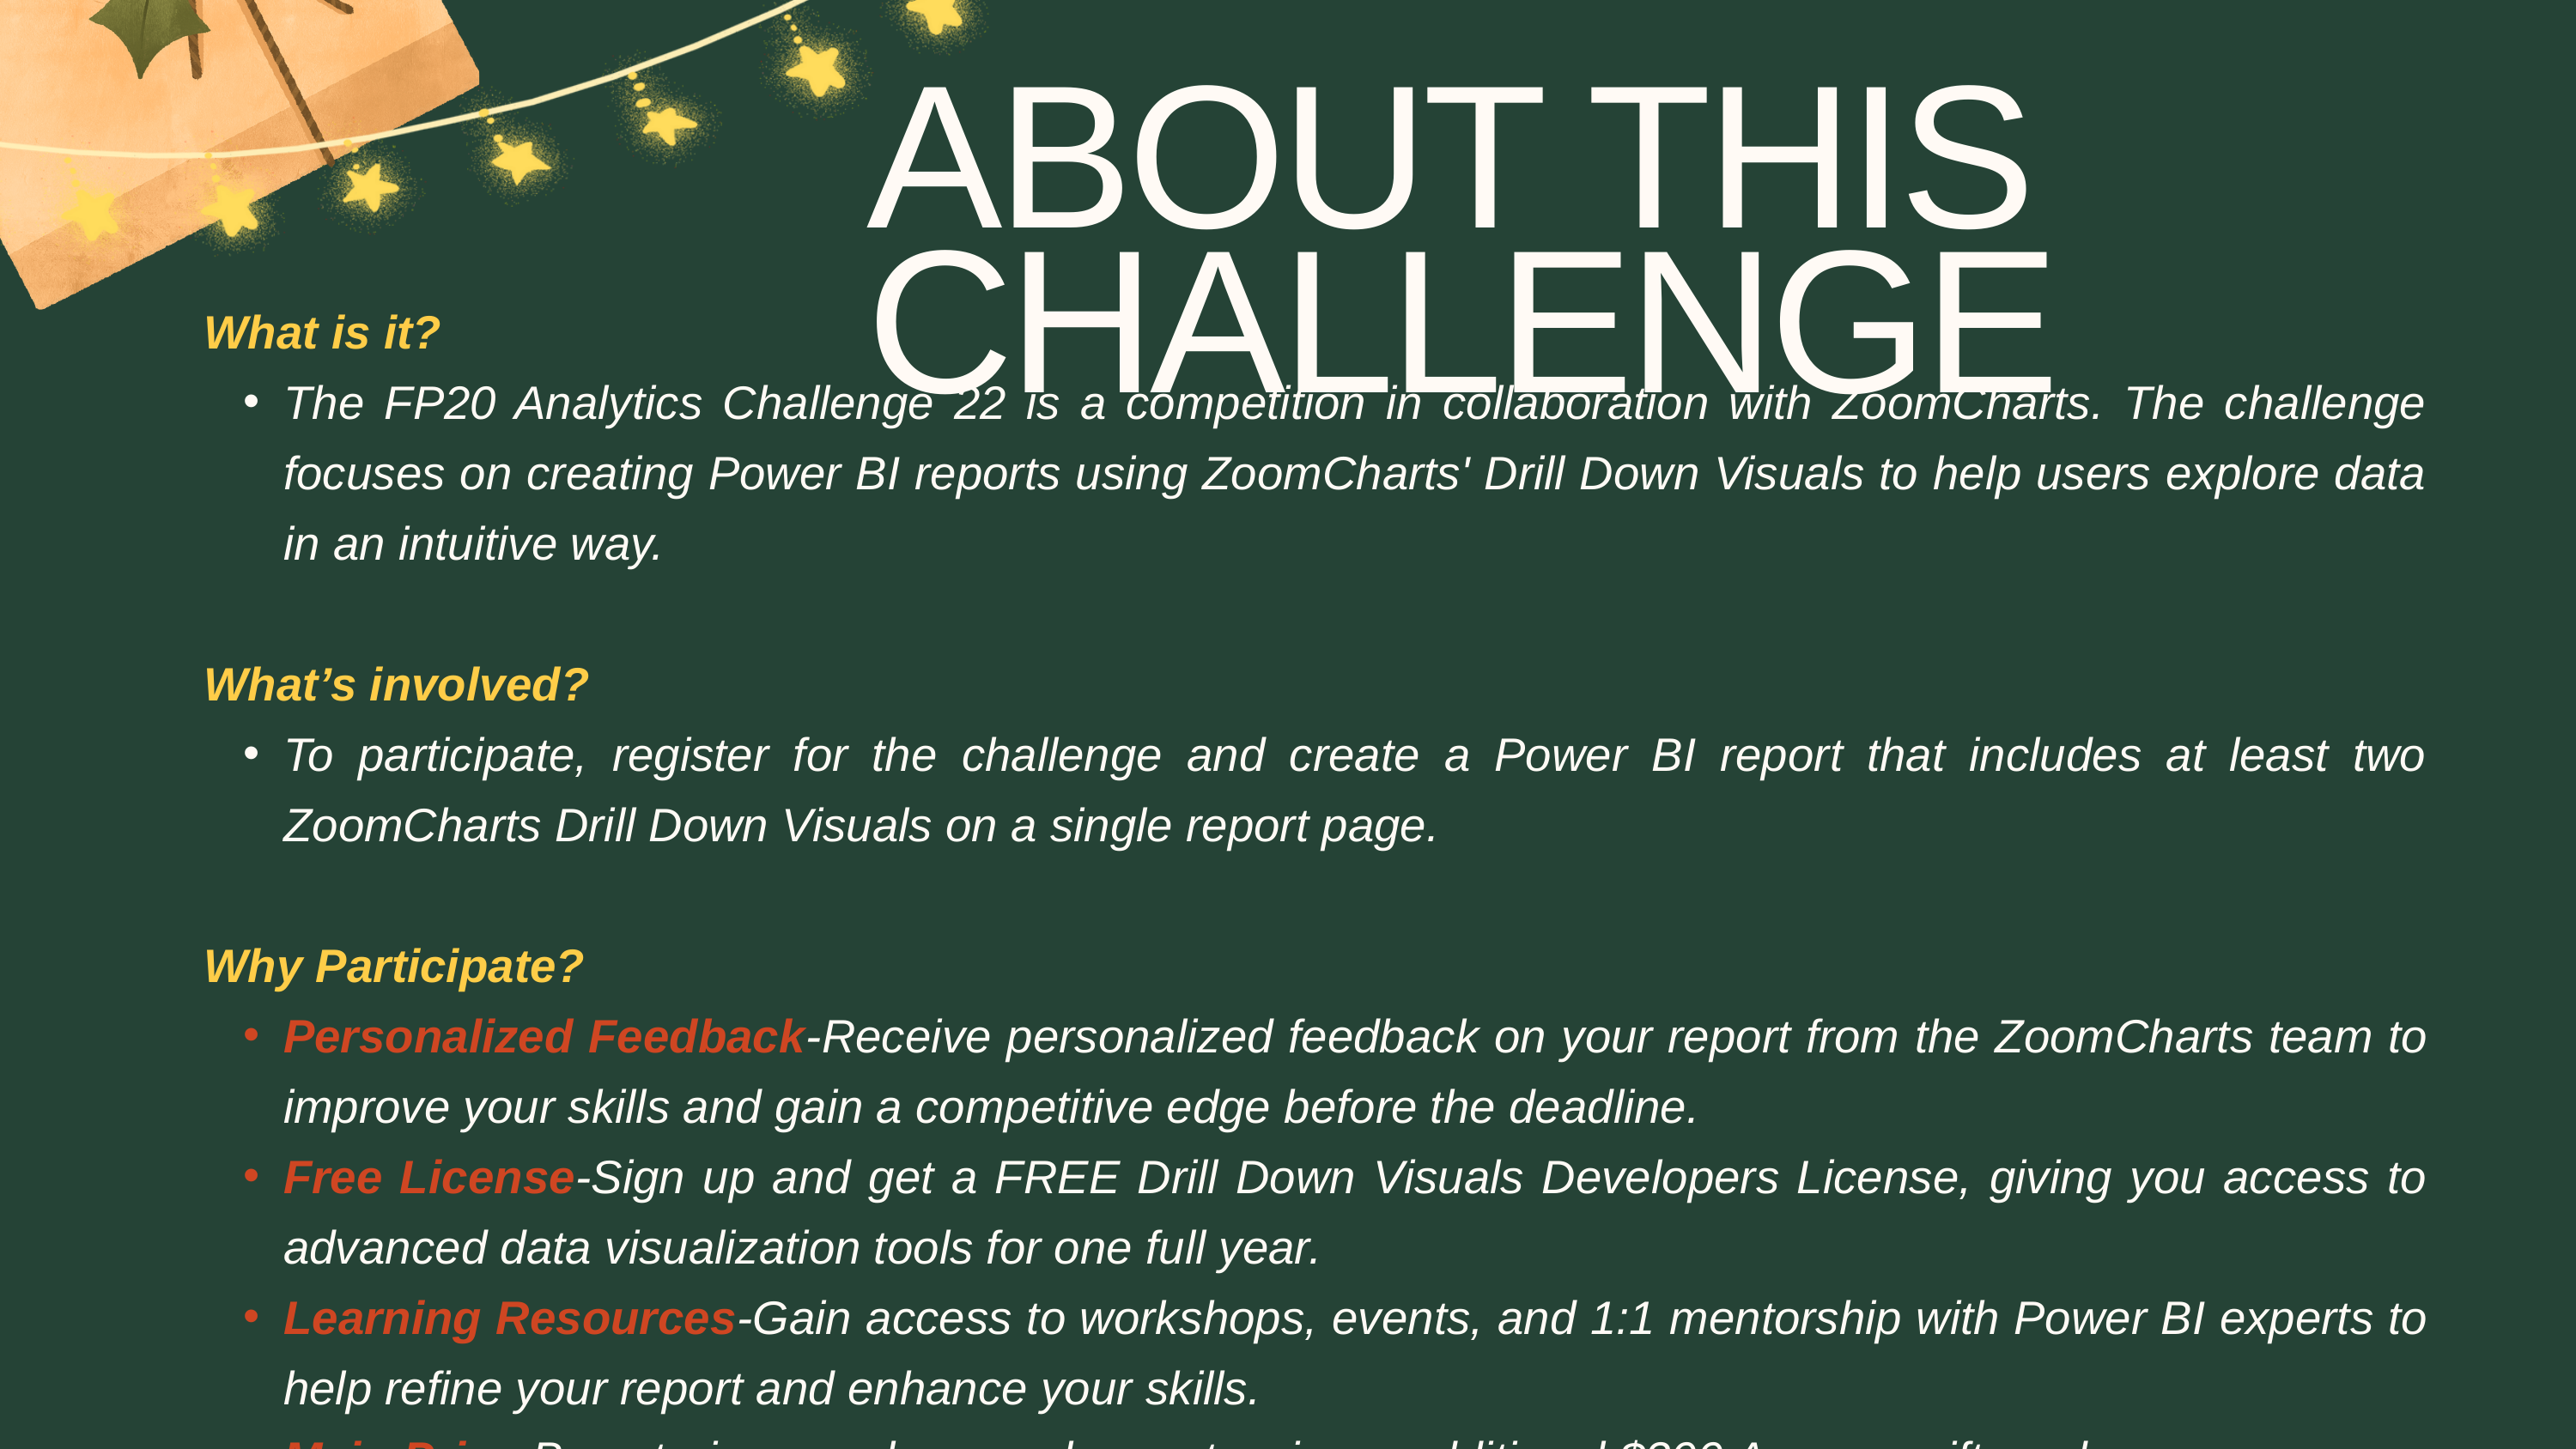

ABOUT THIS CHALLENGE
What is it?
The FP20 Analytics Challenge 22 is a competition in collaboration with ZoomCharts. The challenge focuses on creating Power BI reports using ZoomCharts' Drill Down Visuals to help users explore data in an intuitive way.

What’s involved?
To participate, register for the challenge and create a Power BI report that includes at least two ZoomCharts Drill Down Visuals on a single report page.

Why Participate?
Personalized Feedback-Receive personalized feedback on your report from the ZoomCharts team to improve your skills and gain a competitive edge before the deadline.
Free License-Sign up and get a FREE Drill Down Visuals Developers License, giving you access to advanced data visualization tools for one full year.
Learning Resources-Gain access to workshops, events, and 1:1 mentorship with Power BI experts to help refine your report and enhance your skills.
Main Prize-By entering, you have a chance to win an additional $300 Amazon gift card.

e